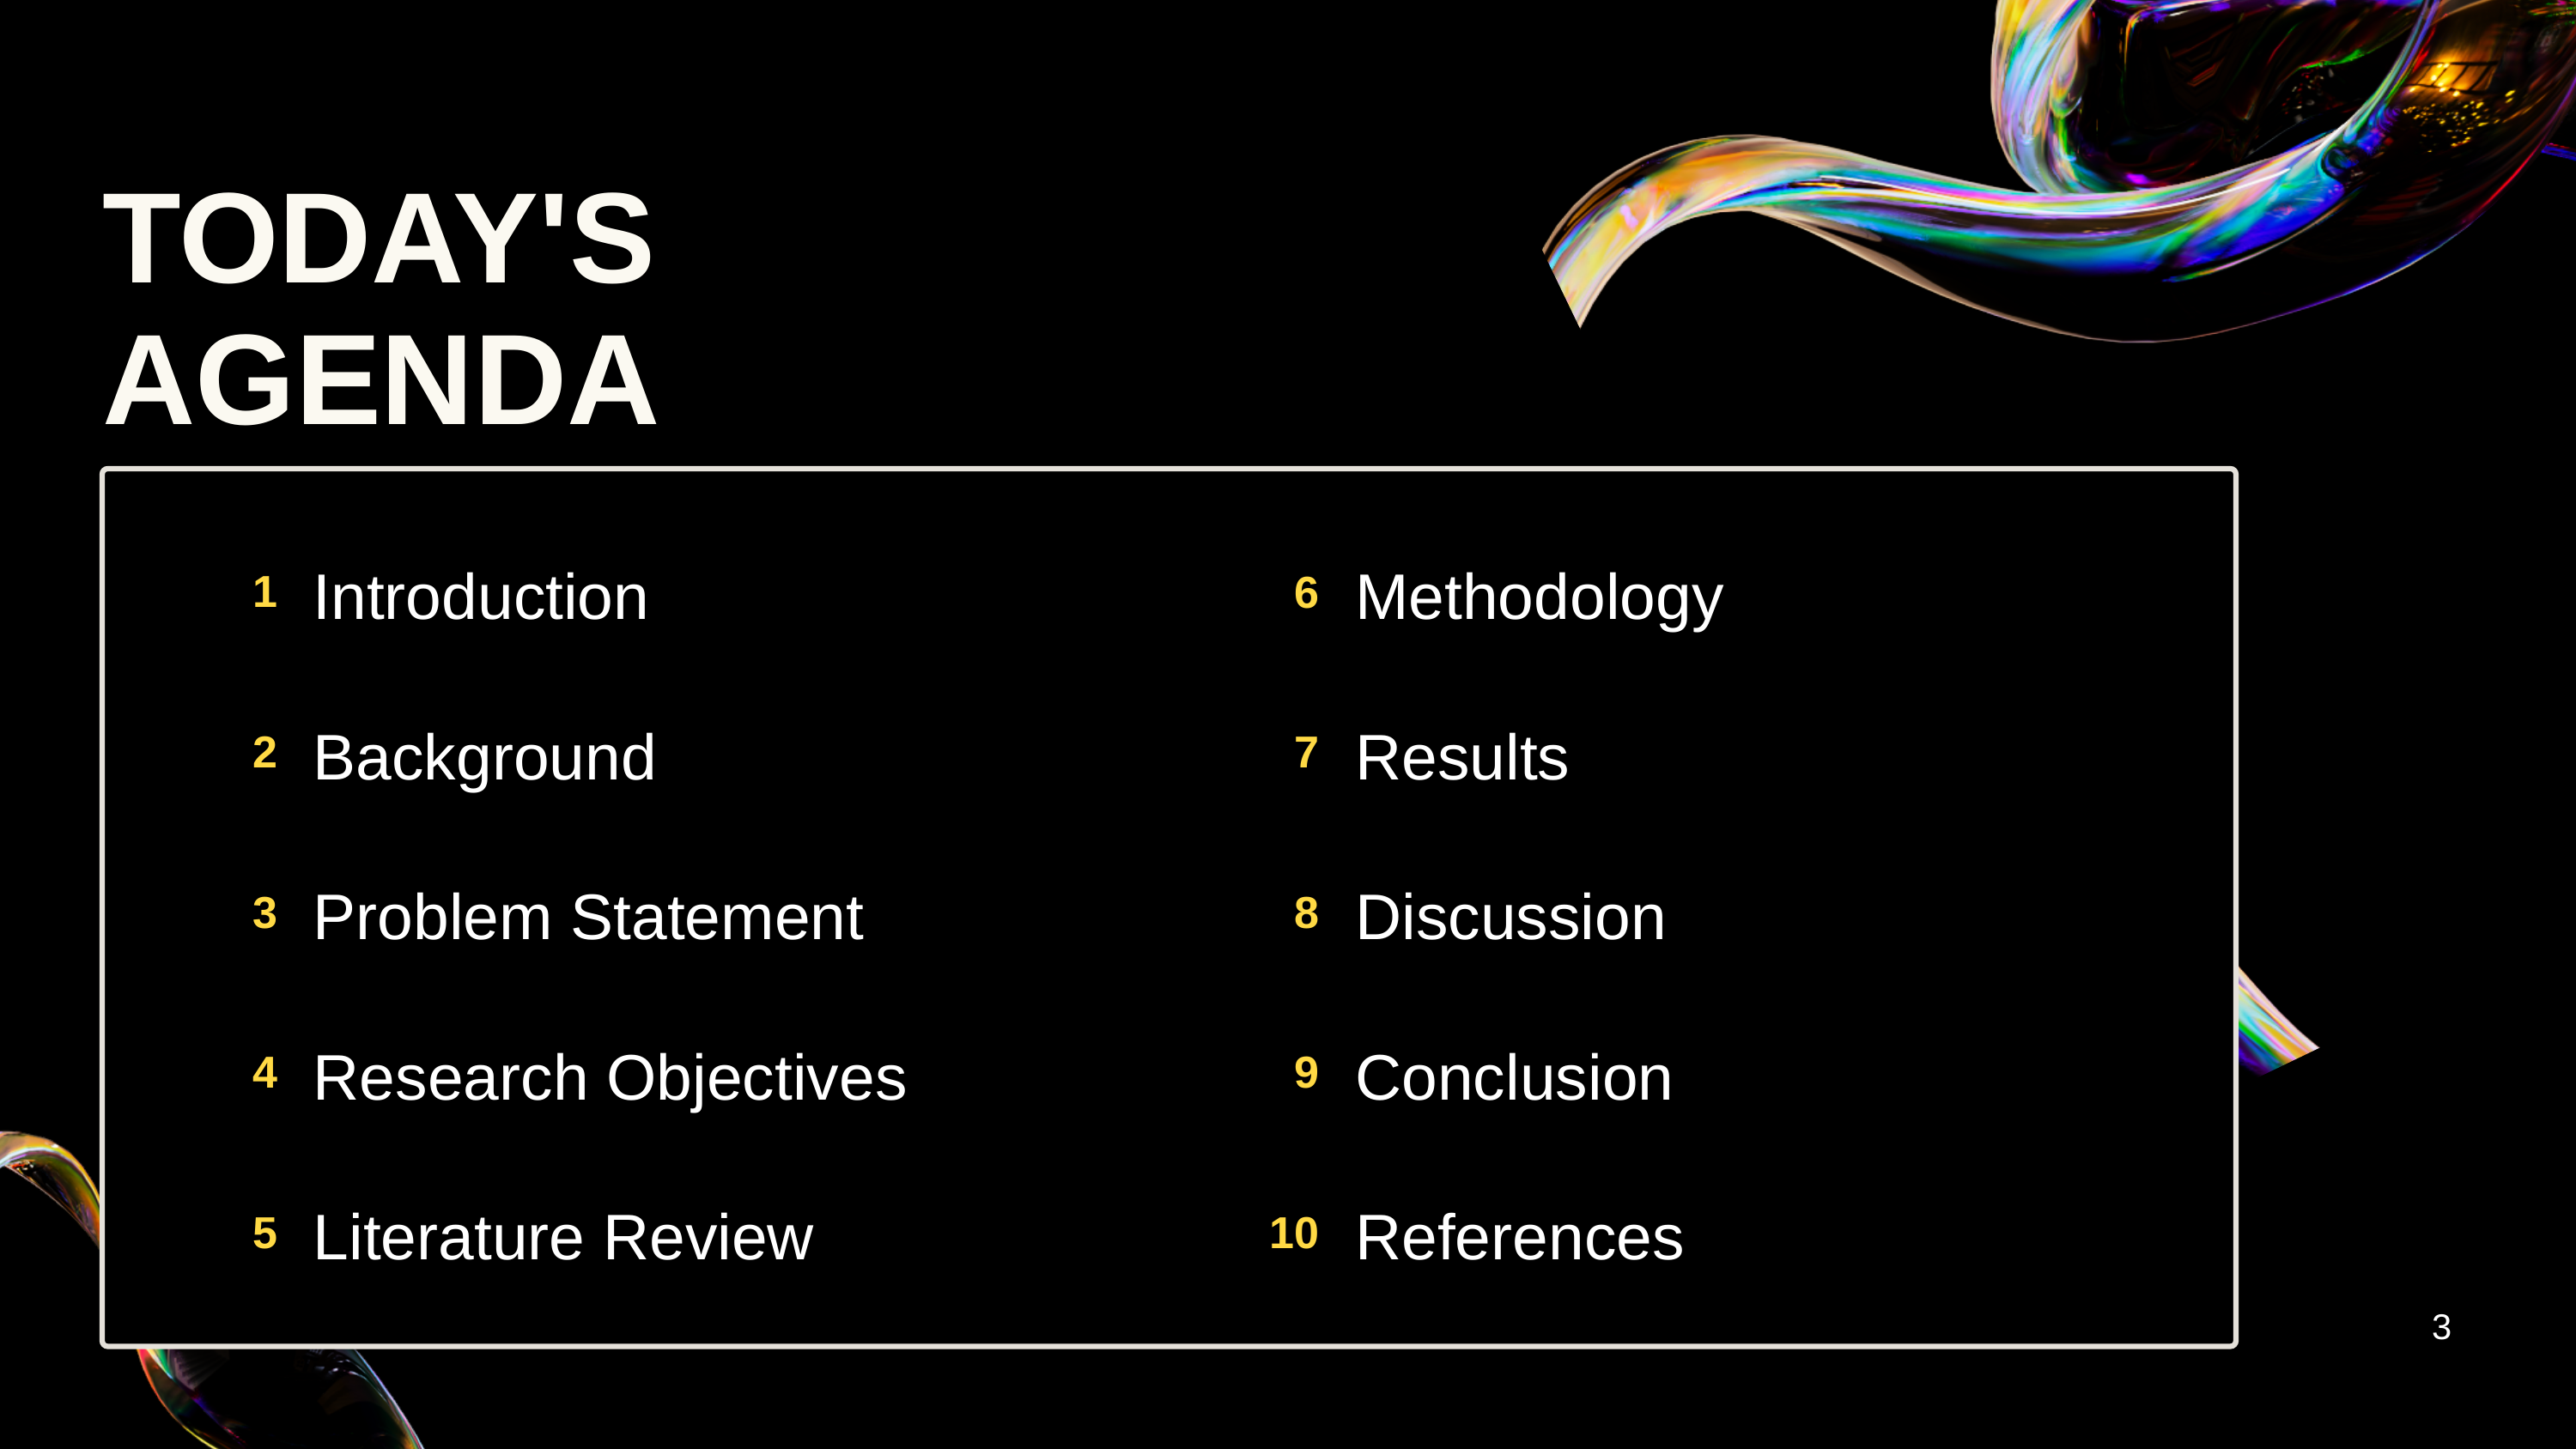

TODAY'S AGENDA

Introduction
Methodology
1
6
Background
Results
2
7
Problem Statement
Discussion
3
8
Research Objectives
Conclusion
4
9

Literature Review
References
5
10
3